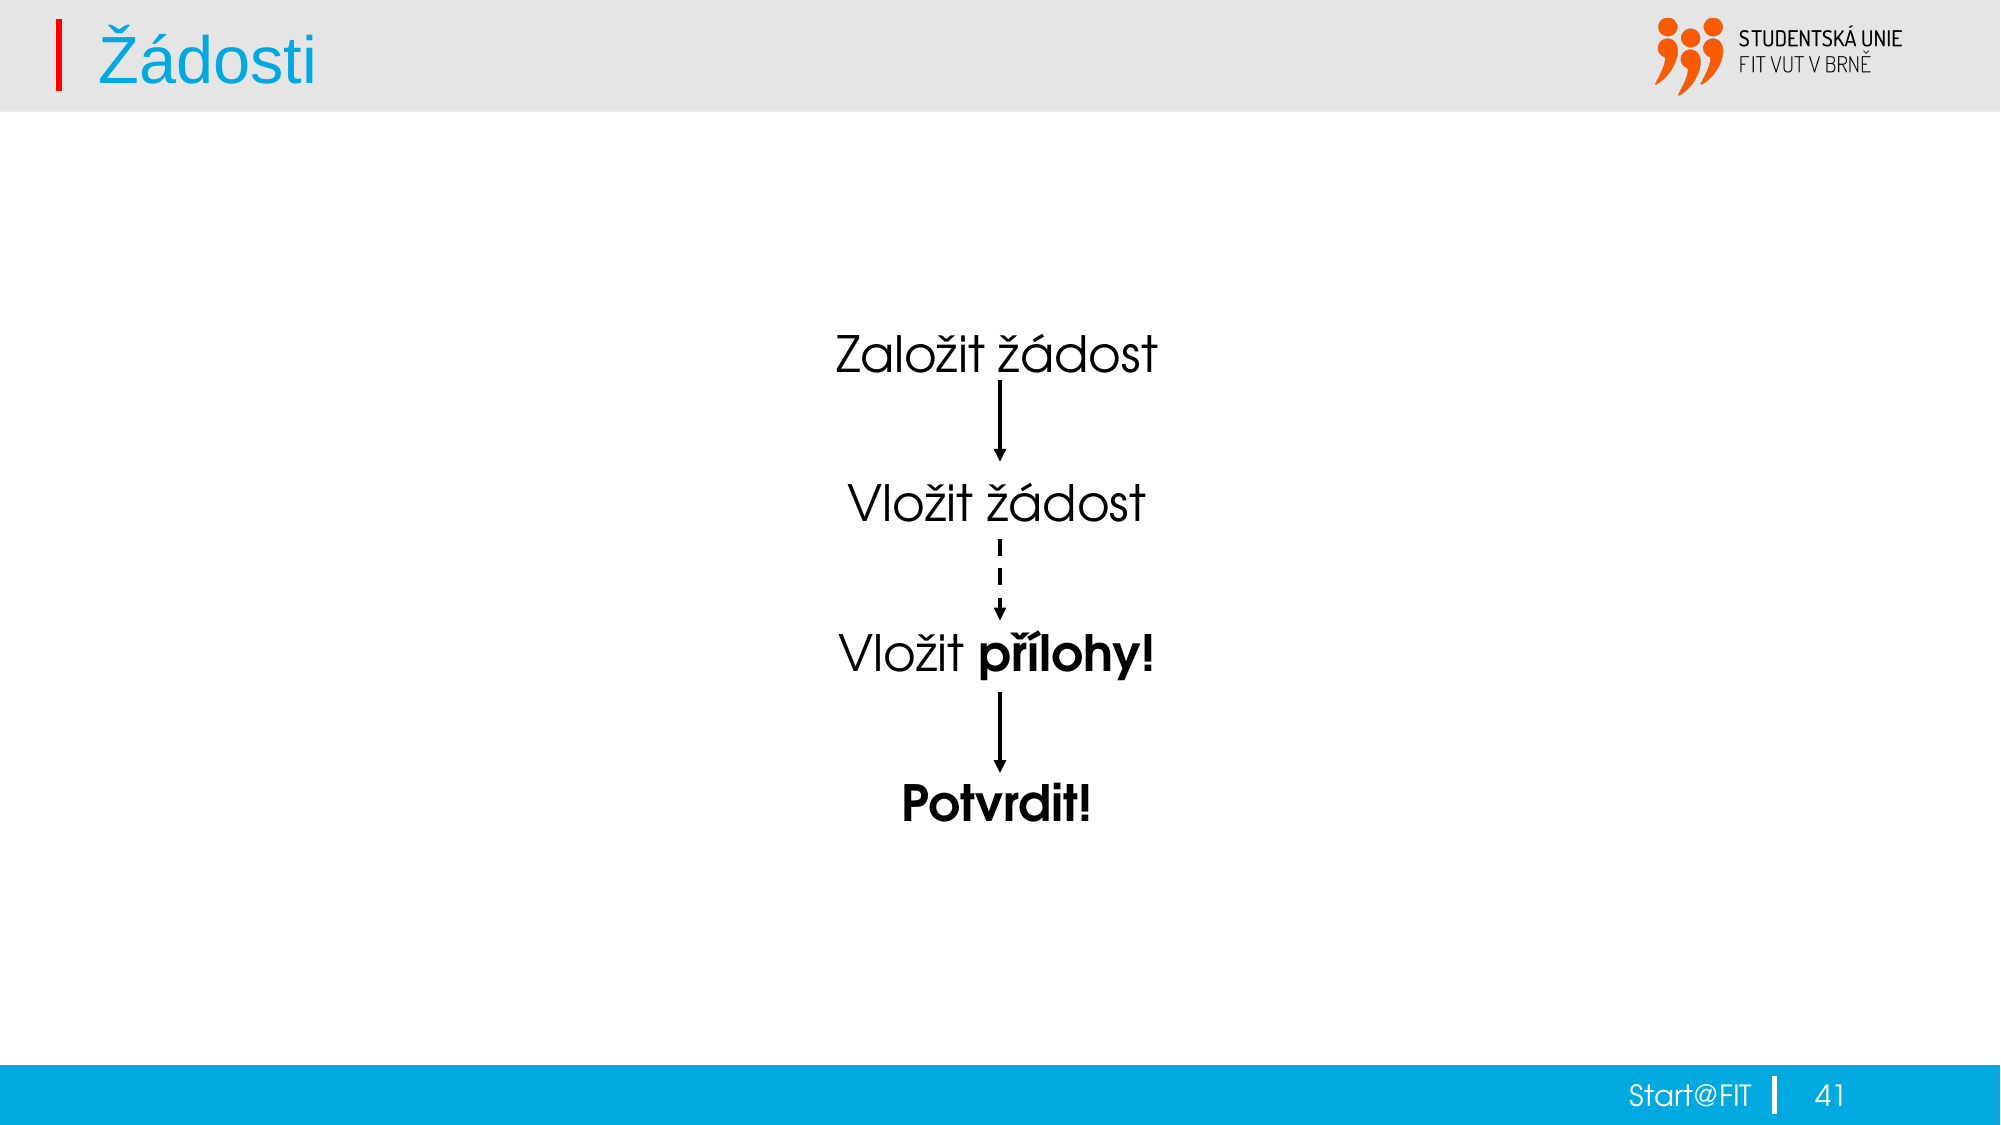

# Žádosti

Založit žádost

Vložit žádost

Vložit přílohy!

Potvrdit!
Start@FIT
41